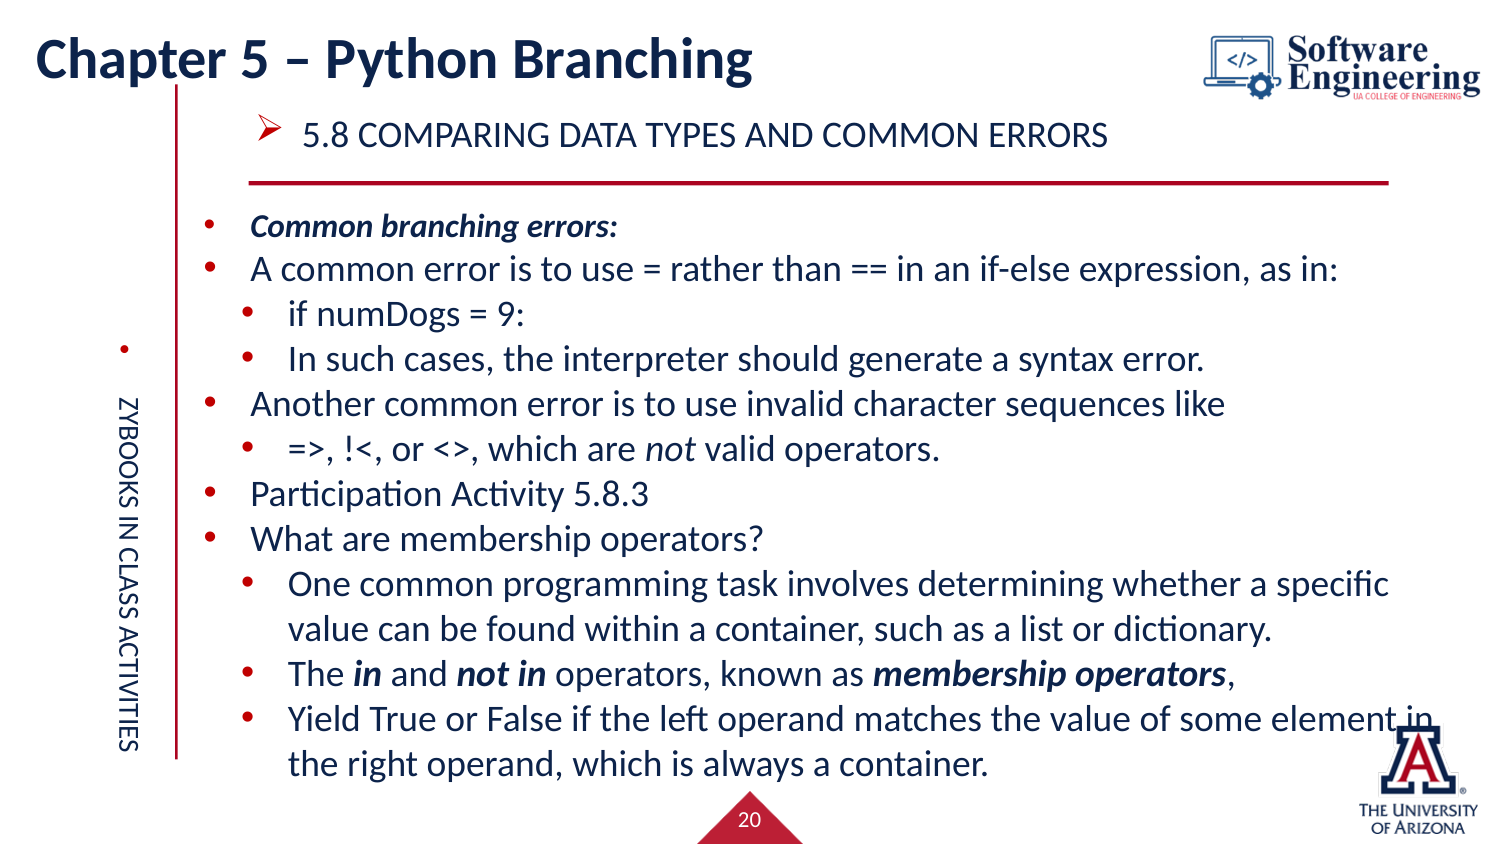

# Chapter 5 – Python Branching
5.8 Comparing Data Types and common errors
Common branching errors:
A common error is to use = rather than == in an if-else expression, as in:
if numDogs = 9:
In such cases, the interpreter should generate a syntax error.
Another common error is to use invalid character sequences like
=>, !<, or <>, which are not valid operators.
Participation Activity 5.8.3
What are membership operators?
One common programming task involves determining whether a specific value can be found within a container, such as a list or dictionary.
The in and not in operators, known as membership operators,
Yield True or False if the left operand matches the value of some element in the right operand, which is always a container.
Zybooks in class activities